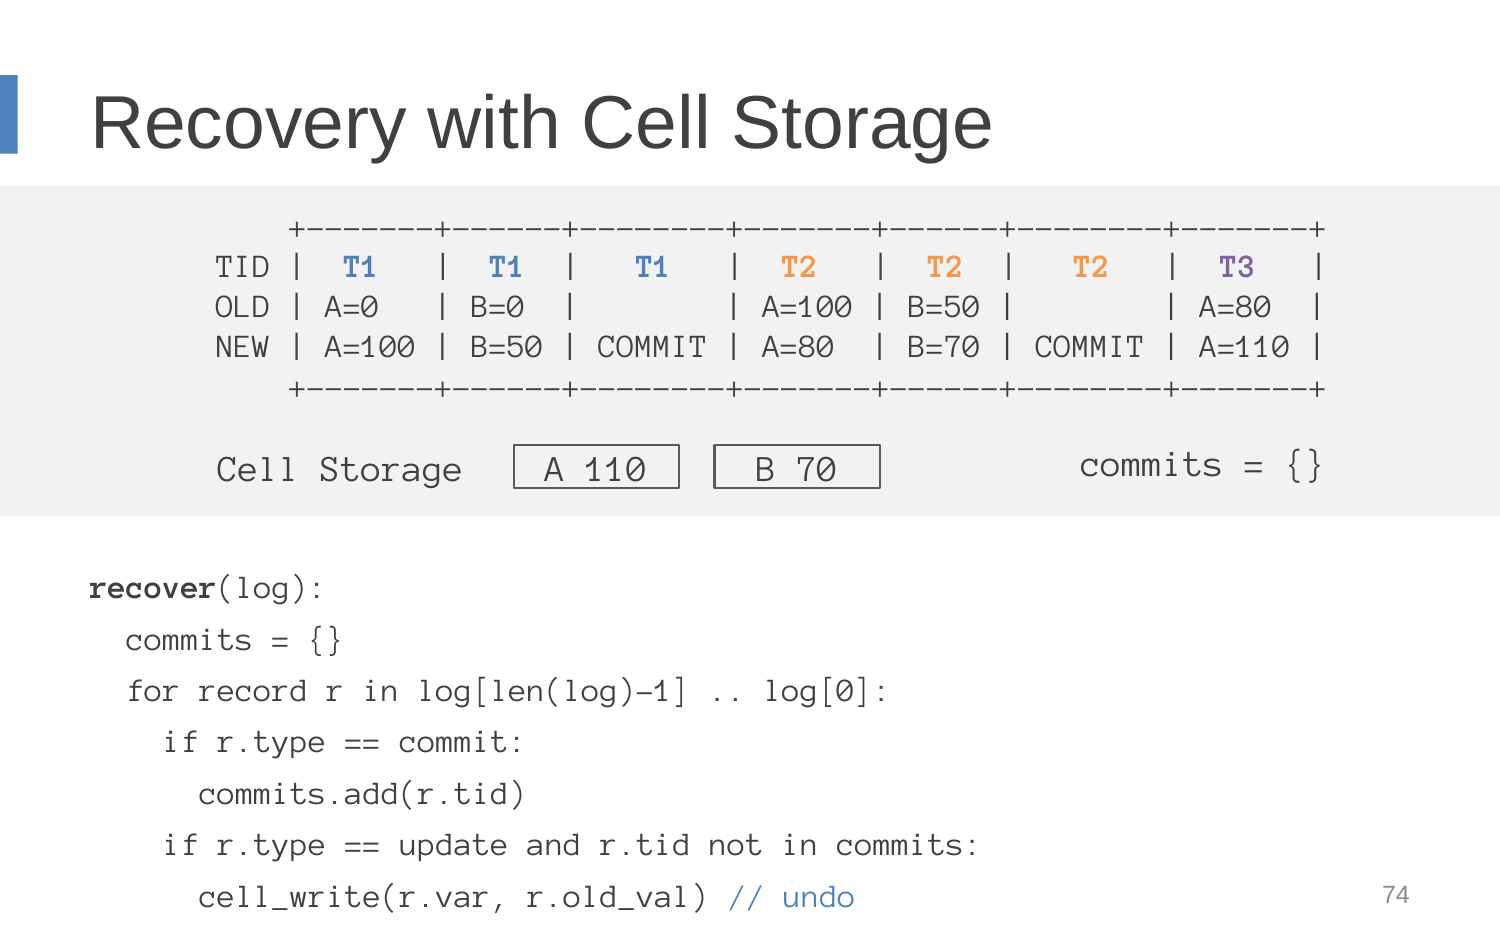

# Recovery with Cell Storage

    +-------+------+--------+-------+------+--------+-------+
TID |  T1   |  T1  |   T1   |  T2   |  T2  |   T2   |  T3   |
OLD | A=0   | B=0  |        | A=100 | B=50 |        | A=80  |
NEW | A=100 | B=50 | COMMIT | A=80  | B=70 | COMMIT | A=110 |
    +-------+------+--------+-------+------+--------+-------+

commits = {}
Cell Storage
A 110
B 70
recover(log):
  commits = {}
  for record r in log[len(log)-1] .. log[0]:
    if r.type == commit:
      commits.add(r.tid)
    if r.type == update and r.tid not in commits:
      cell_write(r.var, r.old_val) // undo
74